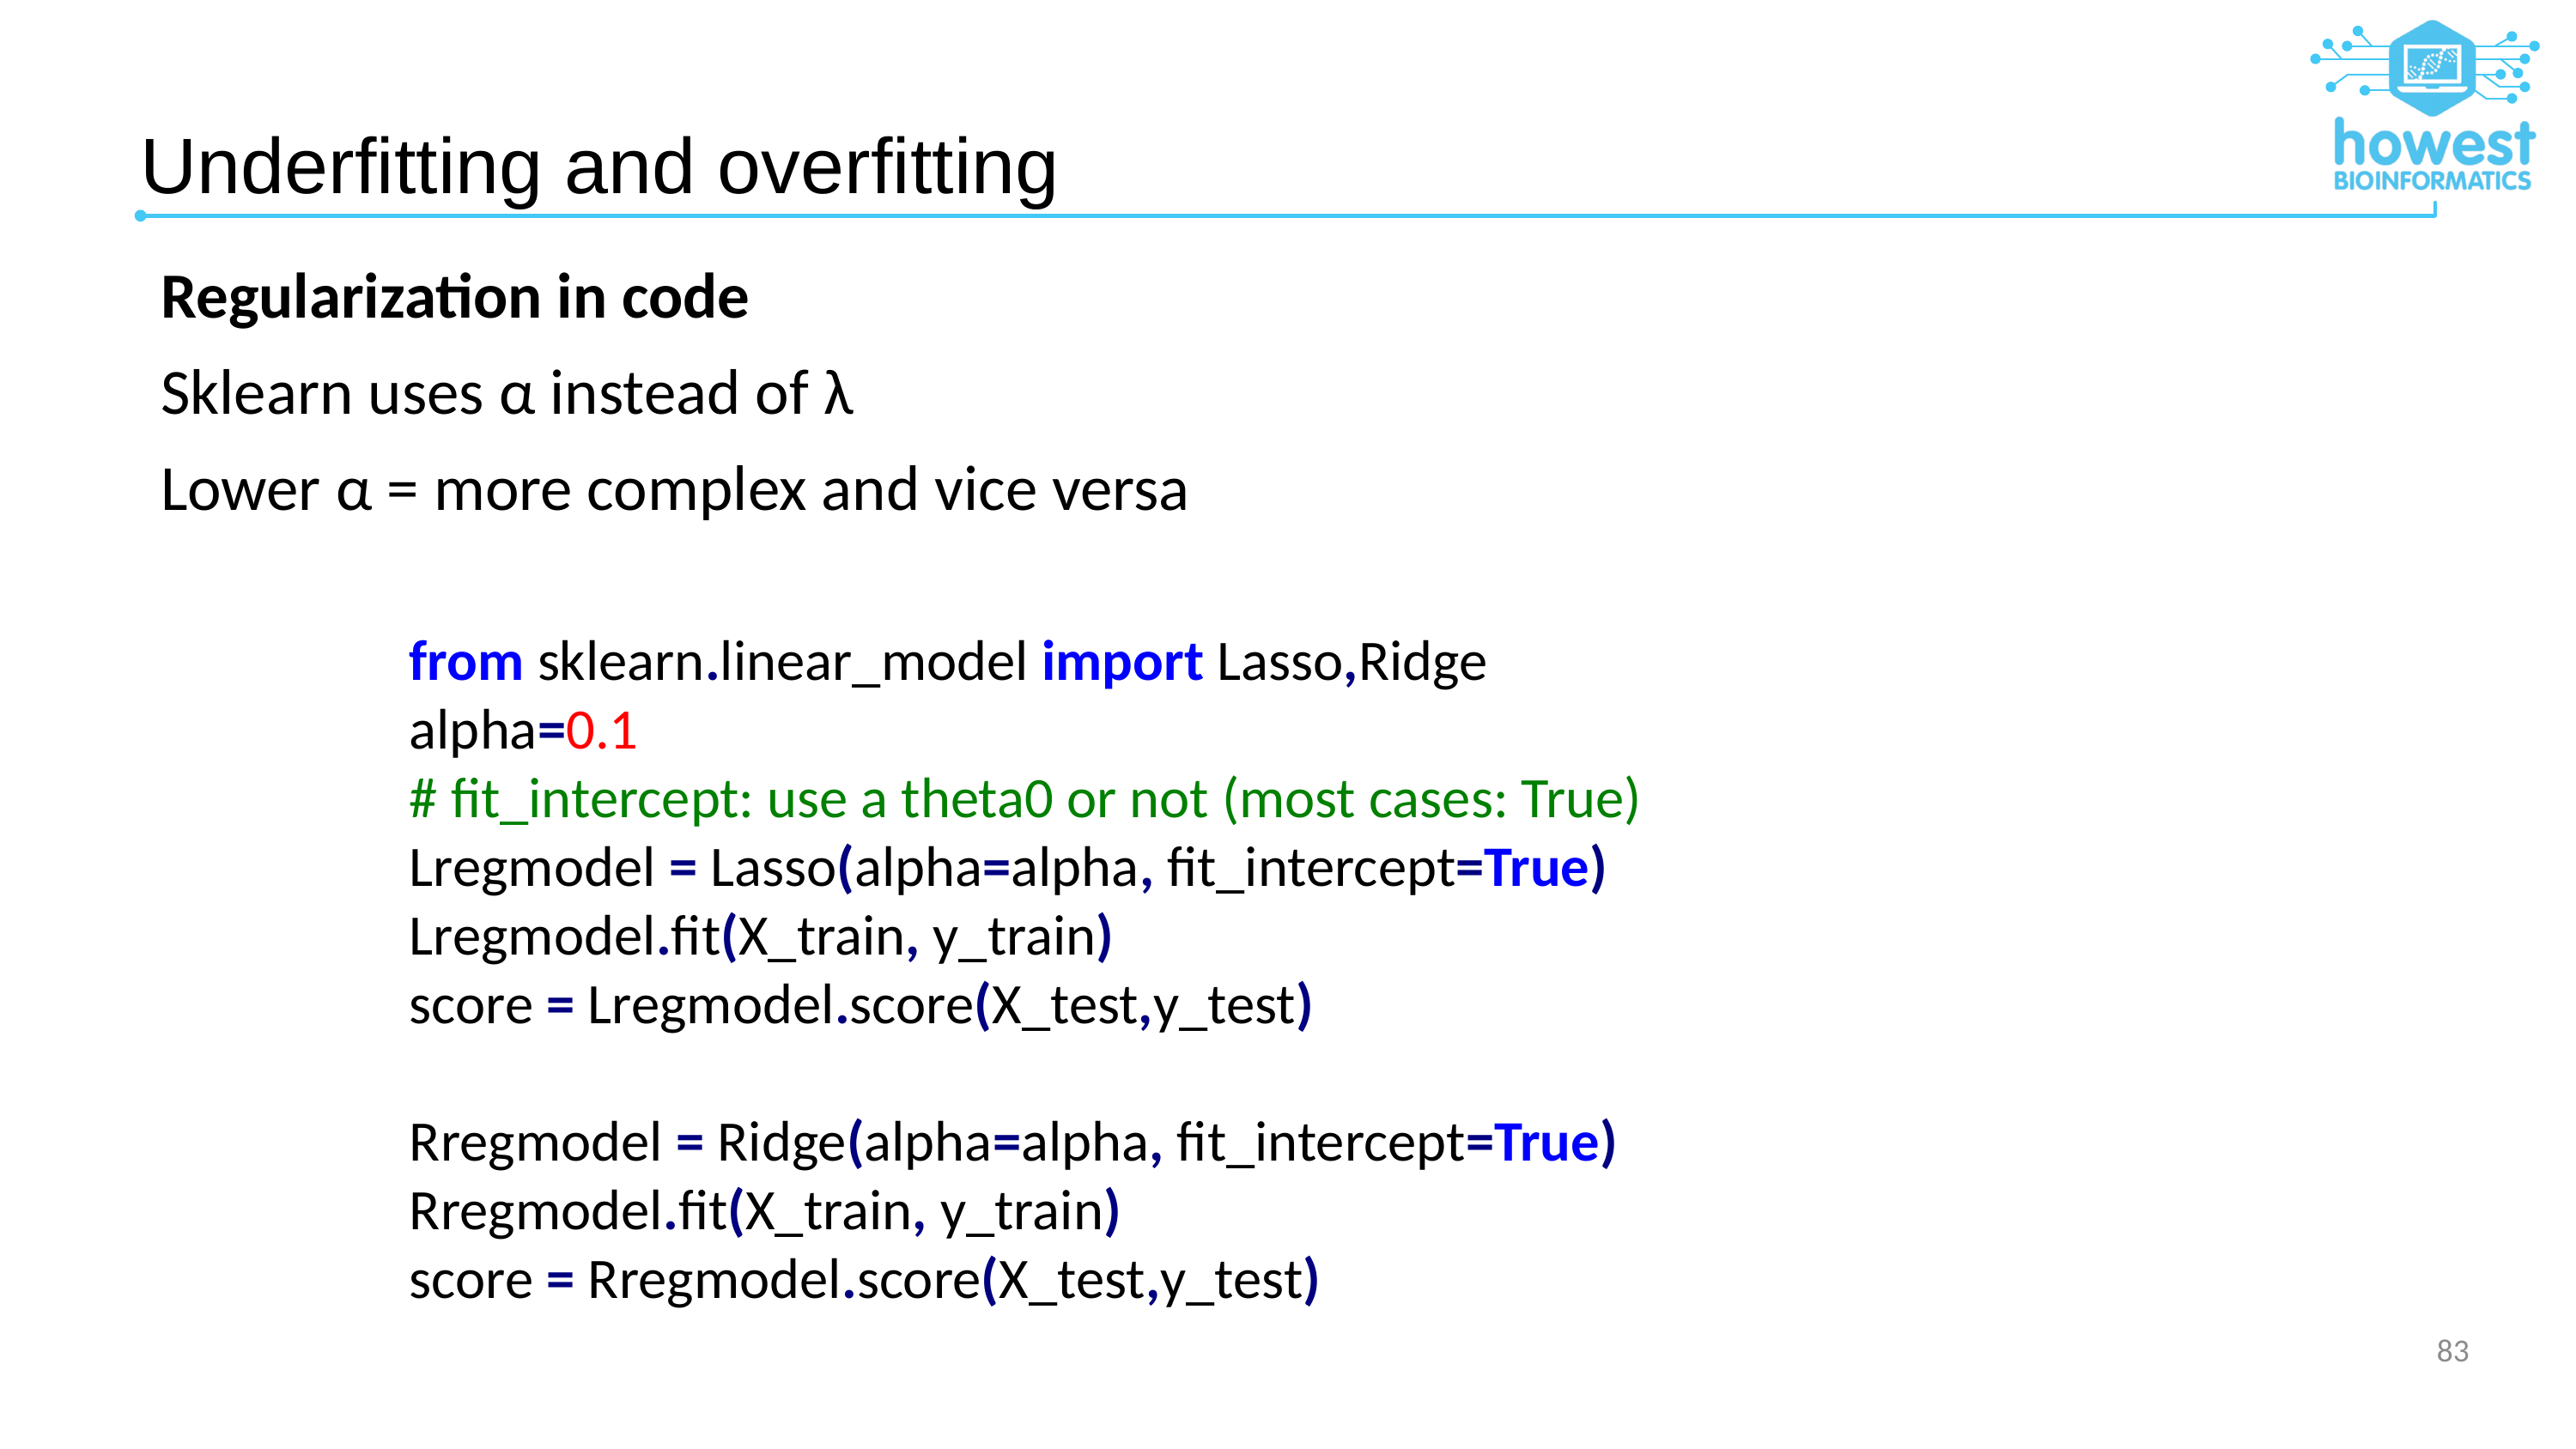

# Underfitting and overfitting
Regularization in code
Sklearn uses α instead of λ
Lower α = more complex and vice versa

from sklearn.linear_model import Lasso,Ridge
alpha=0.1
# fit_intercept: use a theta0 or not (most cases: True)
Lregmodel = Lasso(alpha=alpha, fit_intercept=True)
Lregmodel.fit(X_train, y_train)
score = Lregmodel.score(X_test,y_test)

Rregmodel = Ridge(alpha=alpha, fit_intercept=True)
Rregmodel.fit(X_train, y_train)
score = Rregmodel.score(X_test,y_test)
83